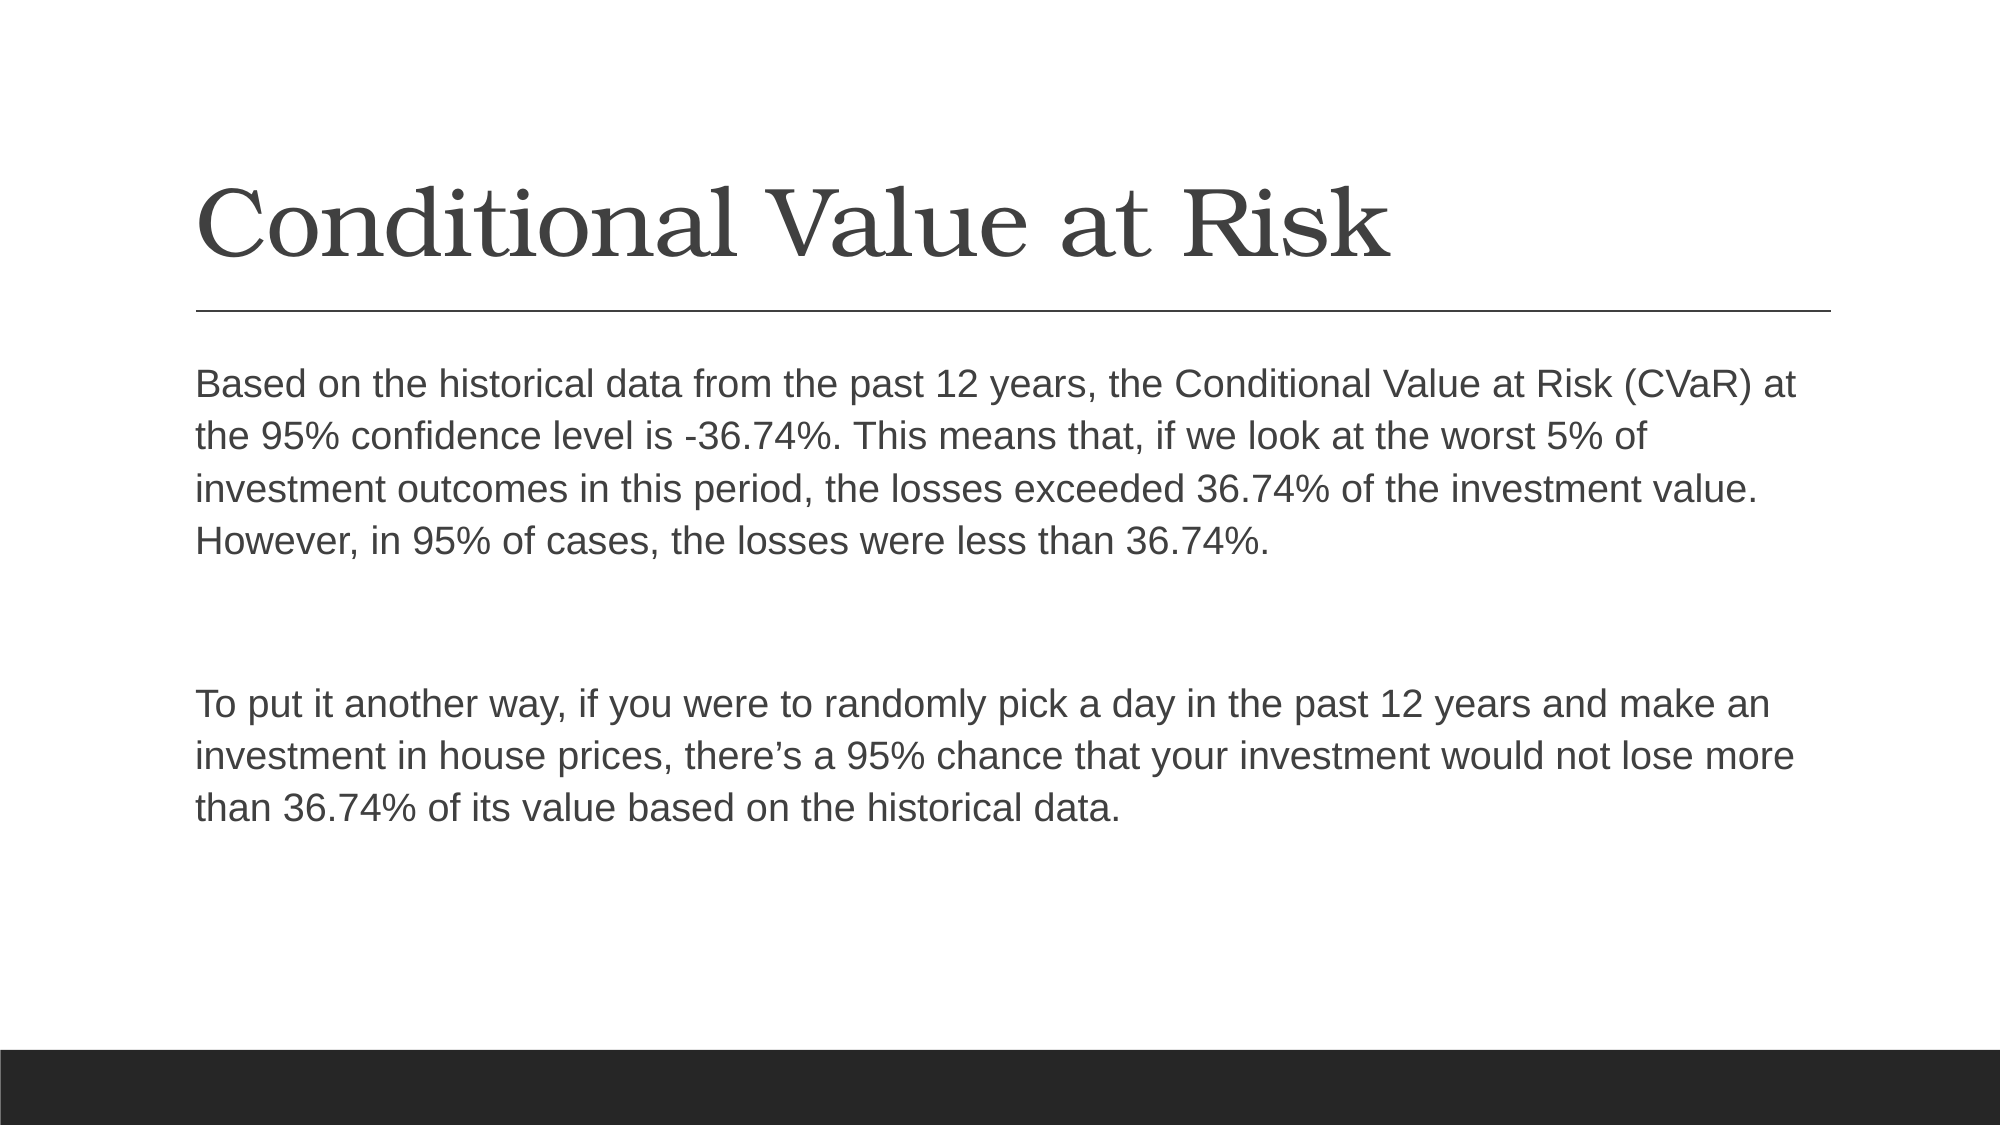

# Conditional Value at Risk
Based on the historical data from the past 12 years, the Conditional Value at Risk (CVaR) at the 95% confidence level is -36.74%. This means that, if we look at the worst 5% of investment outcomes in this period, the losses exceeded 36.74% of the investment value. However, in 95% of cases, the losses were less than 36.74%.

To put it another way, if you were to randomly pick a day in the past 12 years and make an investment in house prices, there’s a 95% chance that your investment would not lose more than 36.74% of its value based on the historical data.